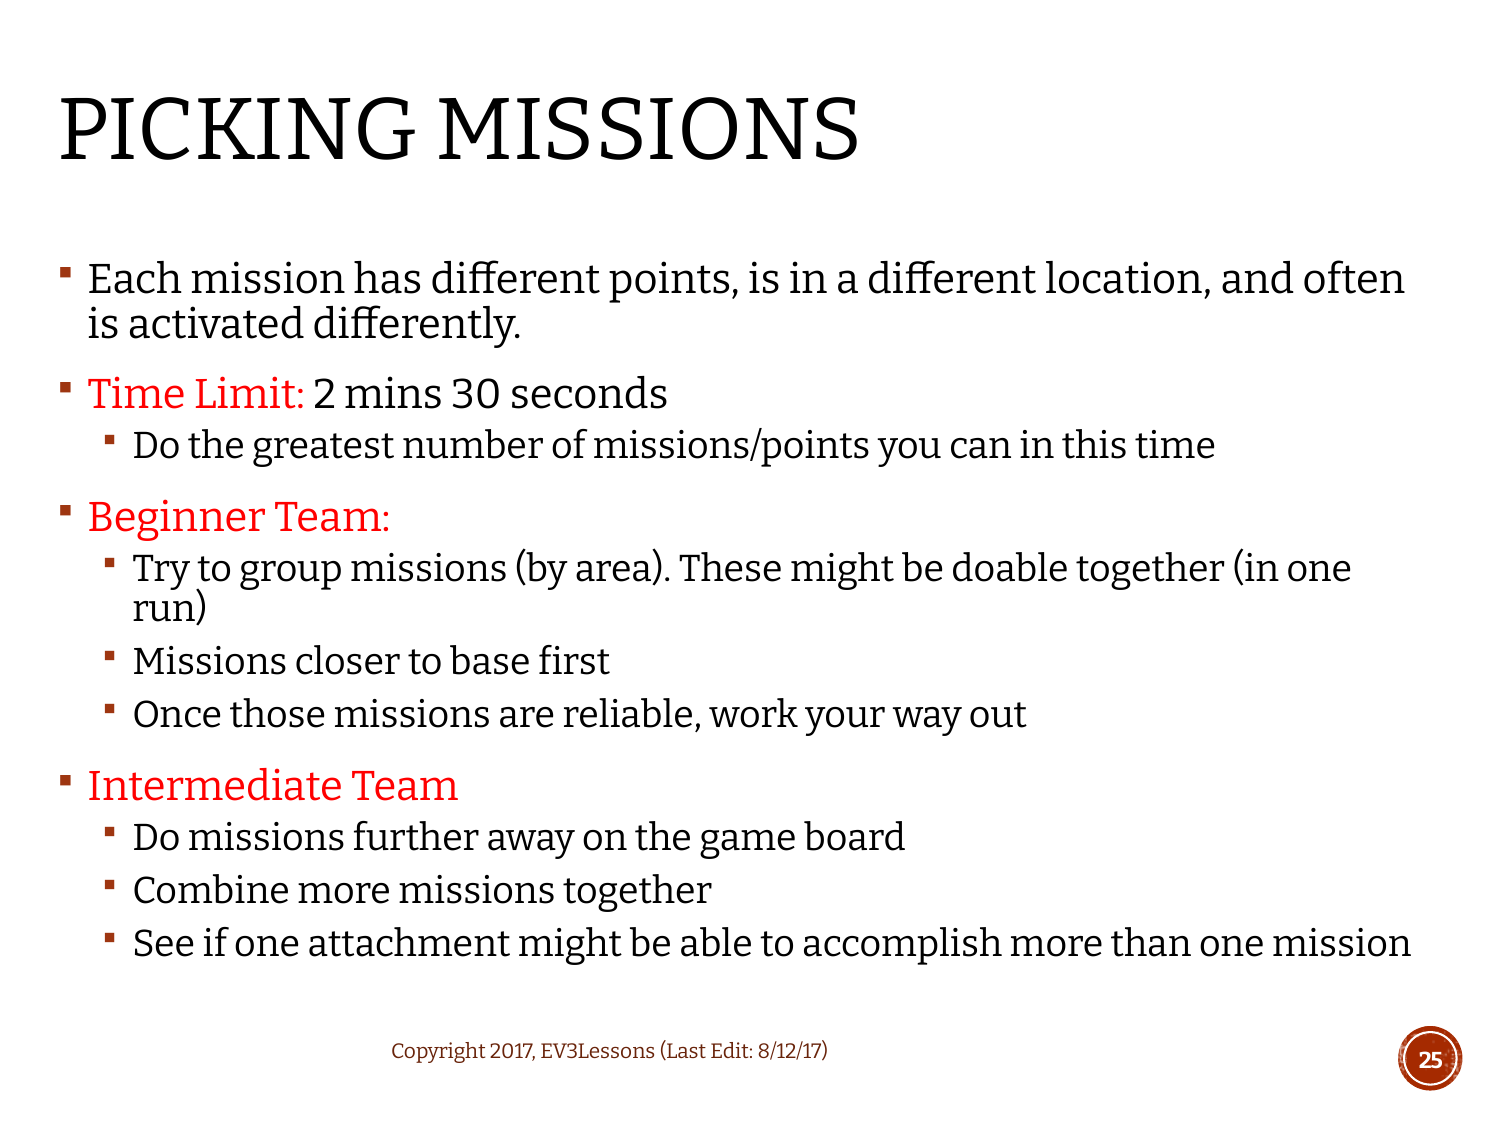

# PICKING MISSIONS
Each mission has different points, is in a different location, and often is activated differently.
Time Limit: 2 mins 30 seconds
Do the greatest number of missions/points you can in this time
Beginner Team:
Try to group missions (by area). These might be doable together (in one run)
Missions closer to base first
Once those missions are reliable, work your way out
Intermediate Team
Do missions further away on the game board
Combine more missions together
See if one attachment might be able to accomplish more than one mission
Copyright 2017, EV3Lessons (Last Edit: 8/12/17)
25